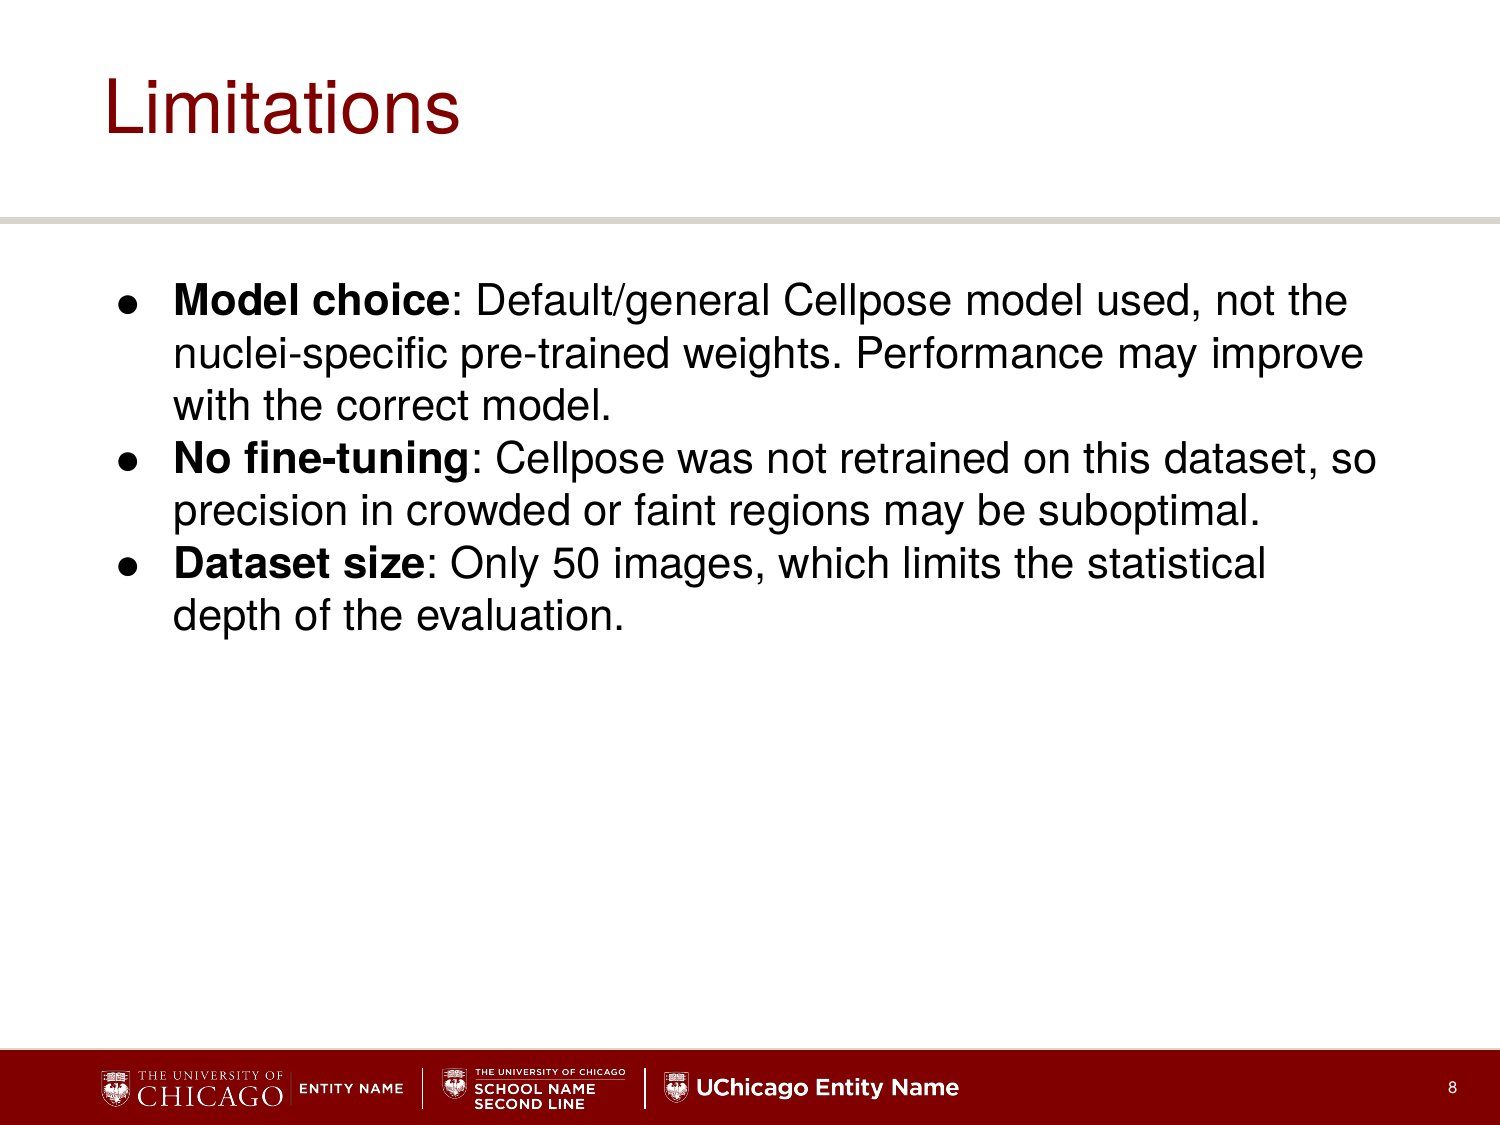

# Limitations
Model choice: Default/general Cellpose model used, not the nuclei-specific pre-trained weights. Performance may improve with the correct model.
No fine-tuning: Cellpose was not retrained on this dataset, so precision in crowded or faint regions may be suboptimal.
Dataset size: Only 50 images, which limits the statistical depth of the evaluation.
8